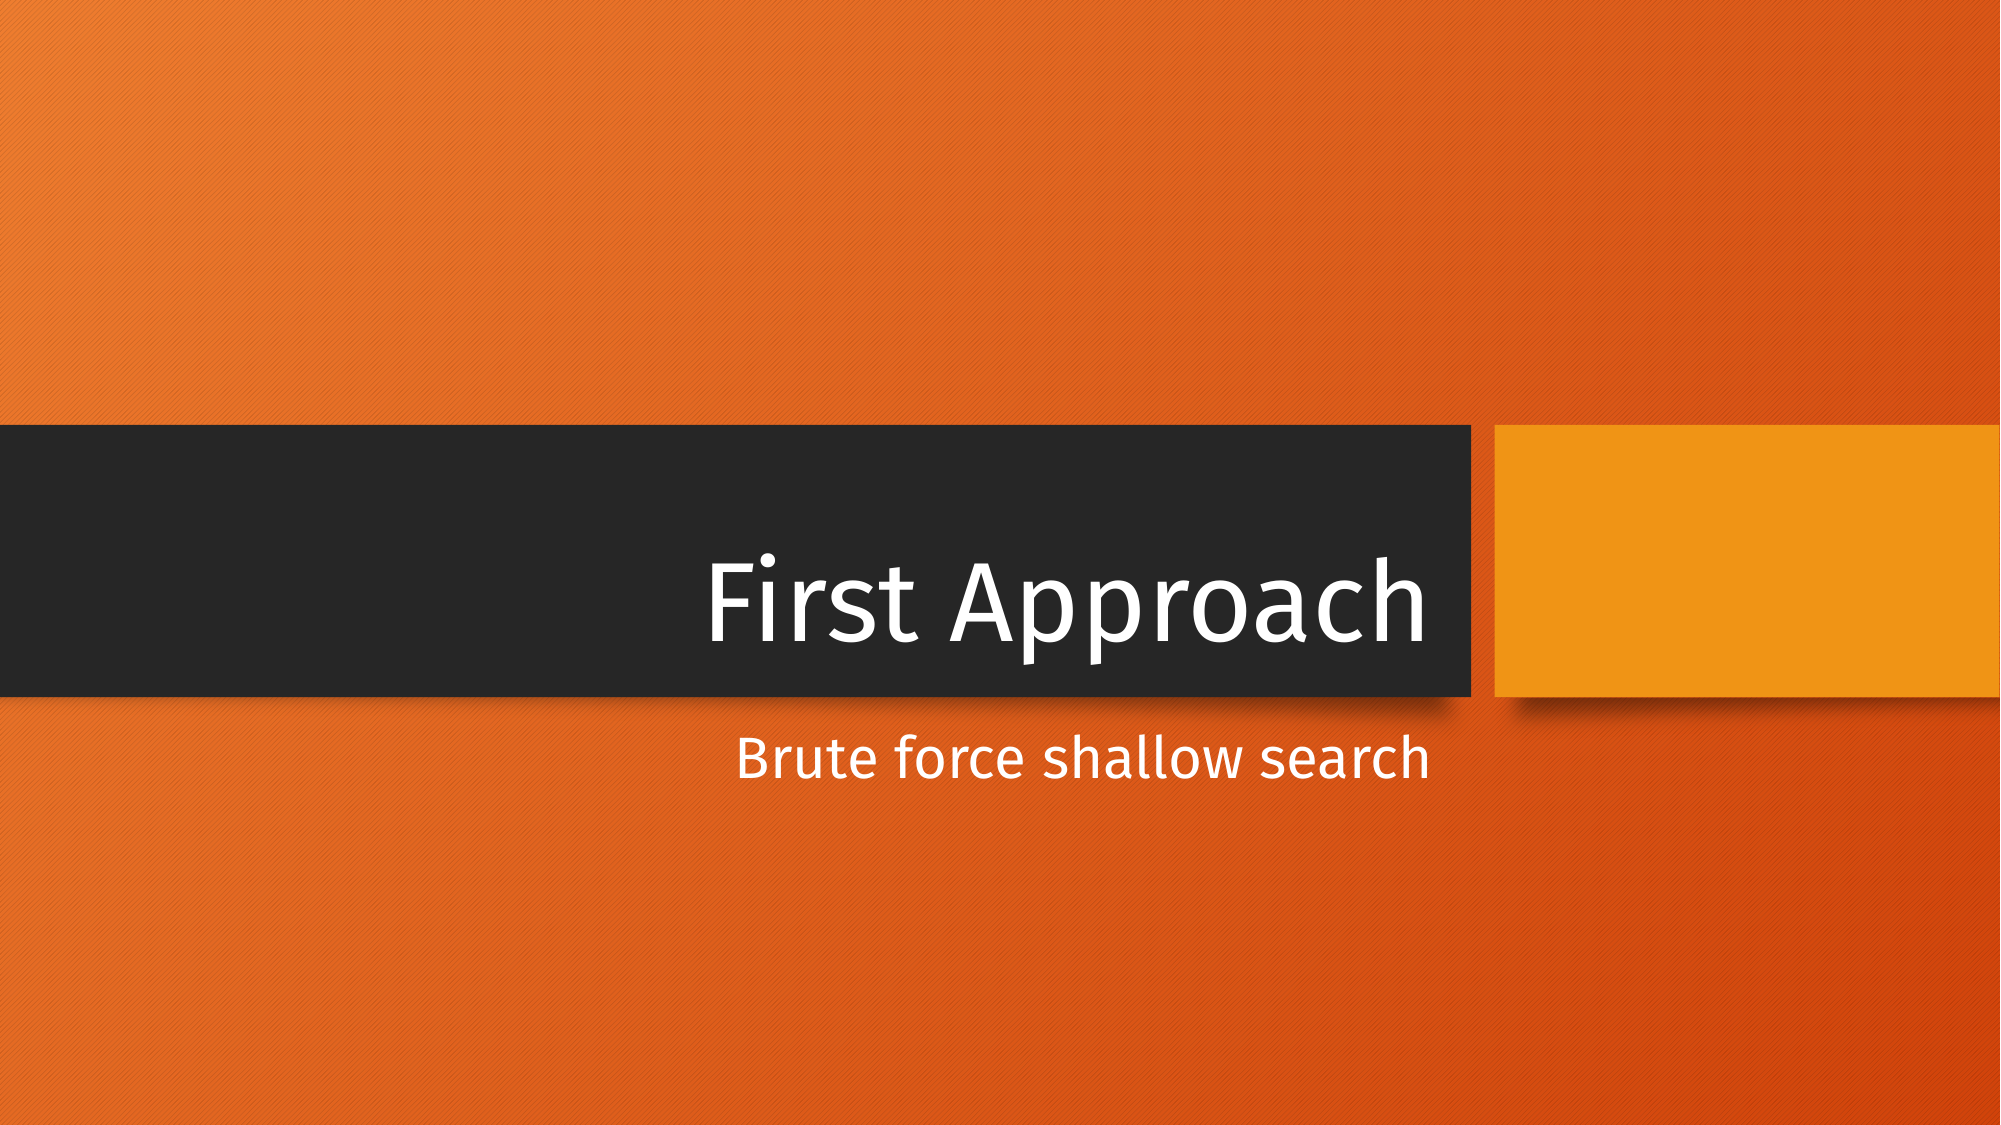

# First Approach
Brute force shallow search